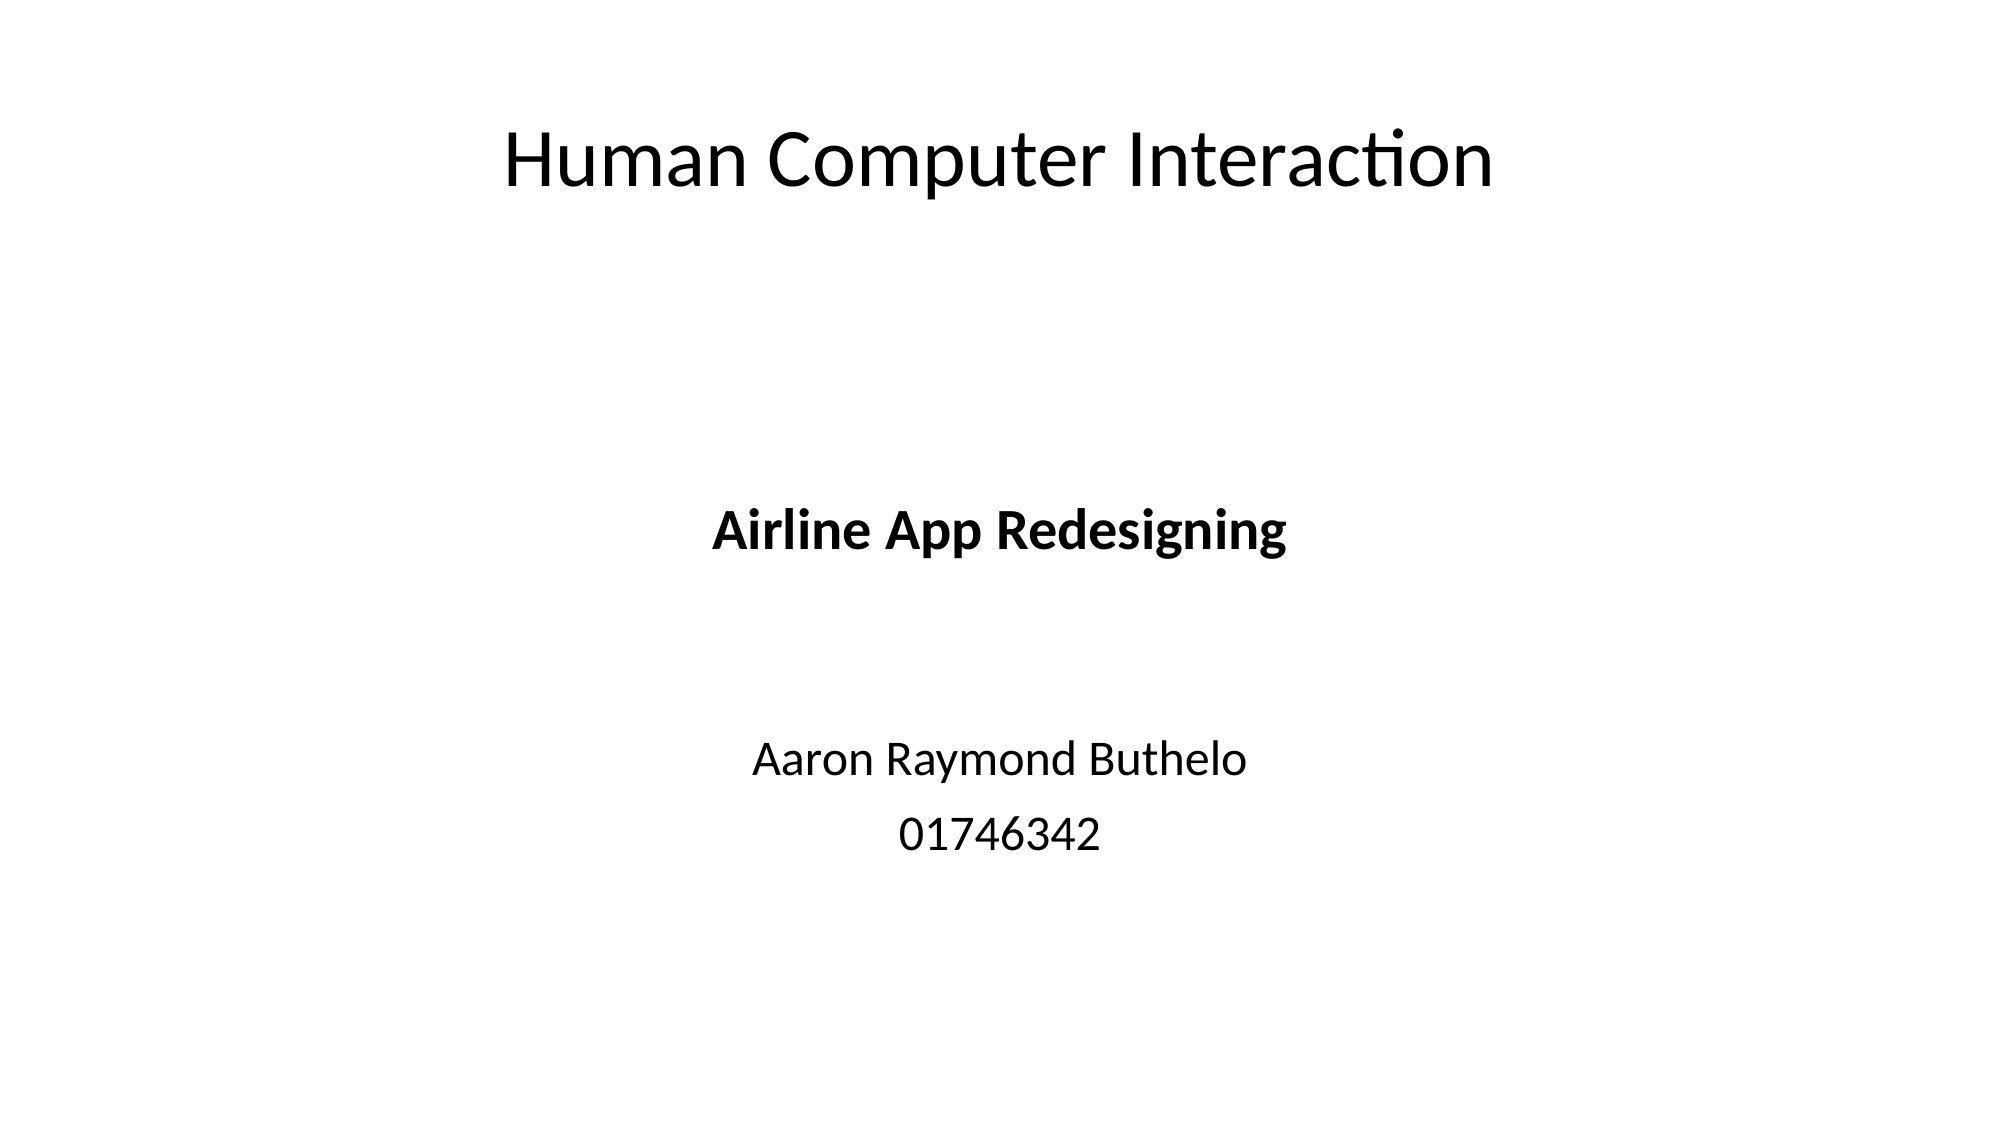

# Human Computer Interaction

Airline App Redesigning

Aaron Raymond Buthelo
01746342